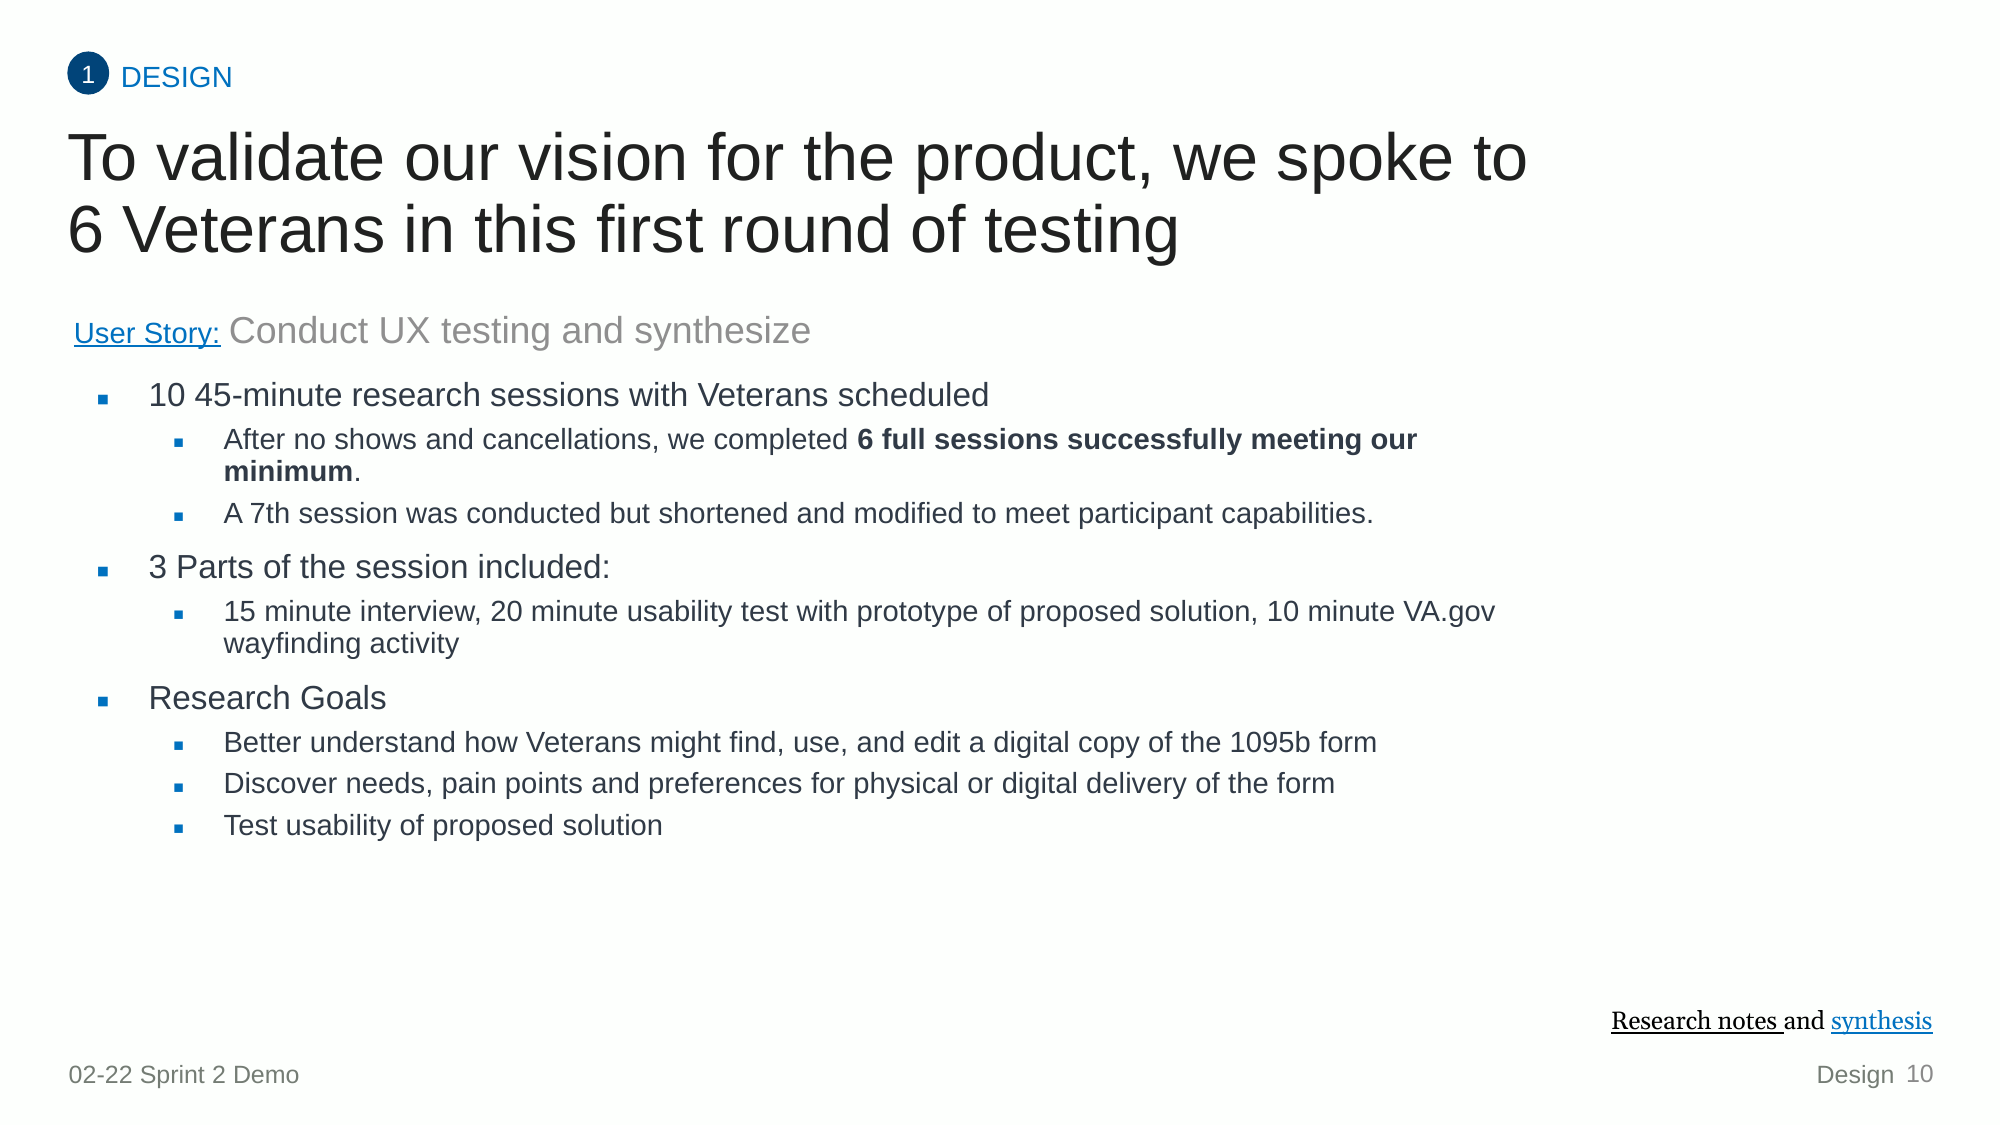

DESIGN
1
To validate our vision for the product, we spoke to
6 Veterans in this first round of testing
User Story: Conduct UX testing and synthesize
10 45-minute research sessions with Veterans scheduled
After no shows and cancellations, we completed 6 full sessions successfully meeting our minimum.
A 7th session was conducted but shortened and modified to meet participant capabilities.
3 Parts of the session included:
15 minute interview, 20 minute usability test with prototype of proposed solution, 10 minute VA.gov wayfinding activity
Research Goals
Better understand how Veterans might find, use, and edit a digital copy of the 1095b form
Discover needs, pain points and preferences for physical or digital delivery of the form
Test usability of proposed solution
Research notes and synthesis
10
02-22 Sprint 2 Demo
Design